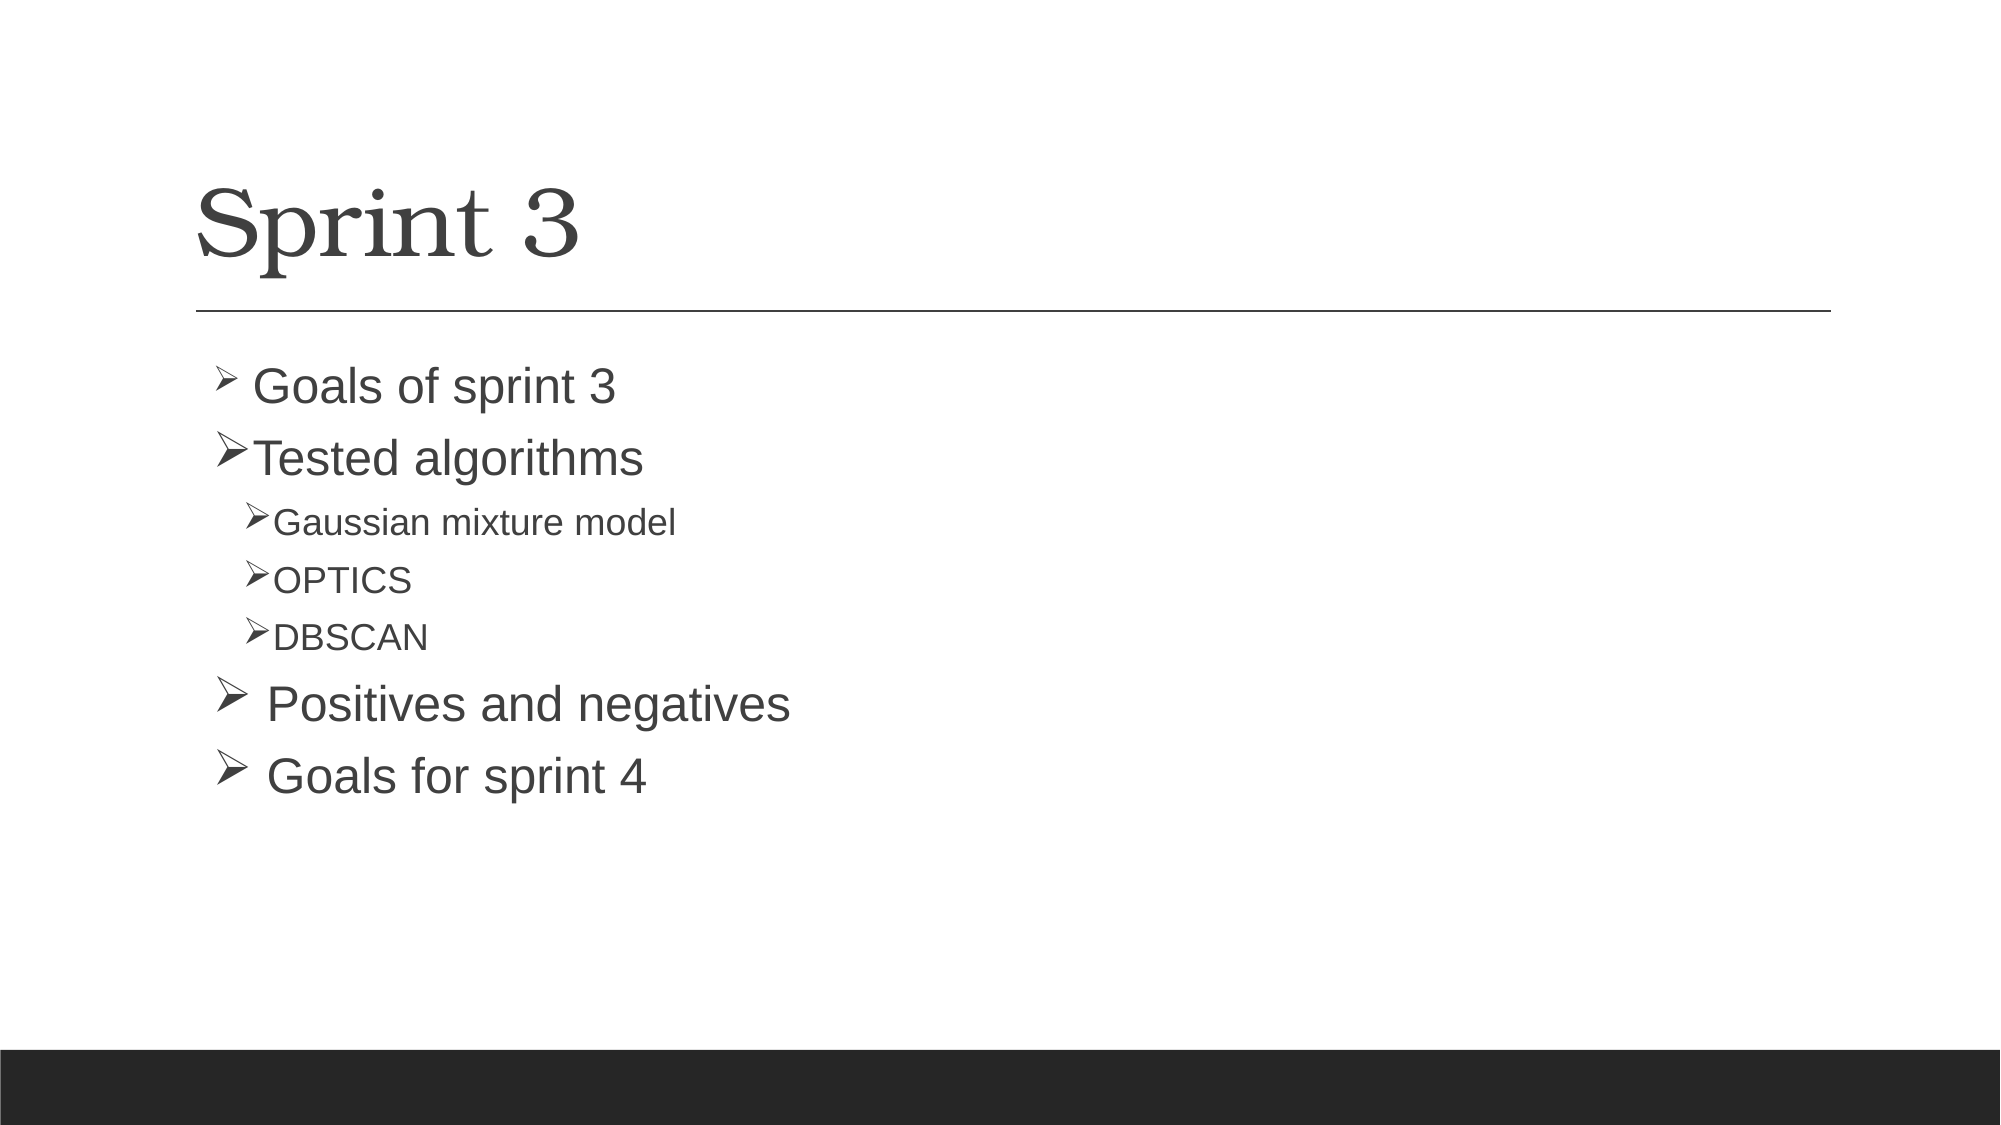

# Sprint 3
 Goals of sprint 3
Tested algorithms
Gaussian mixture model
OPTICS
DBSCAN
 Positives and negatives
 Goals for sprint 4